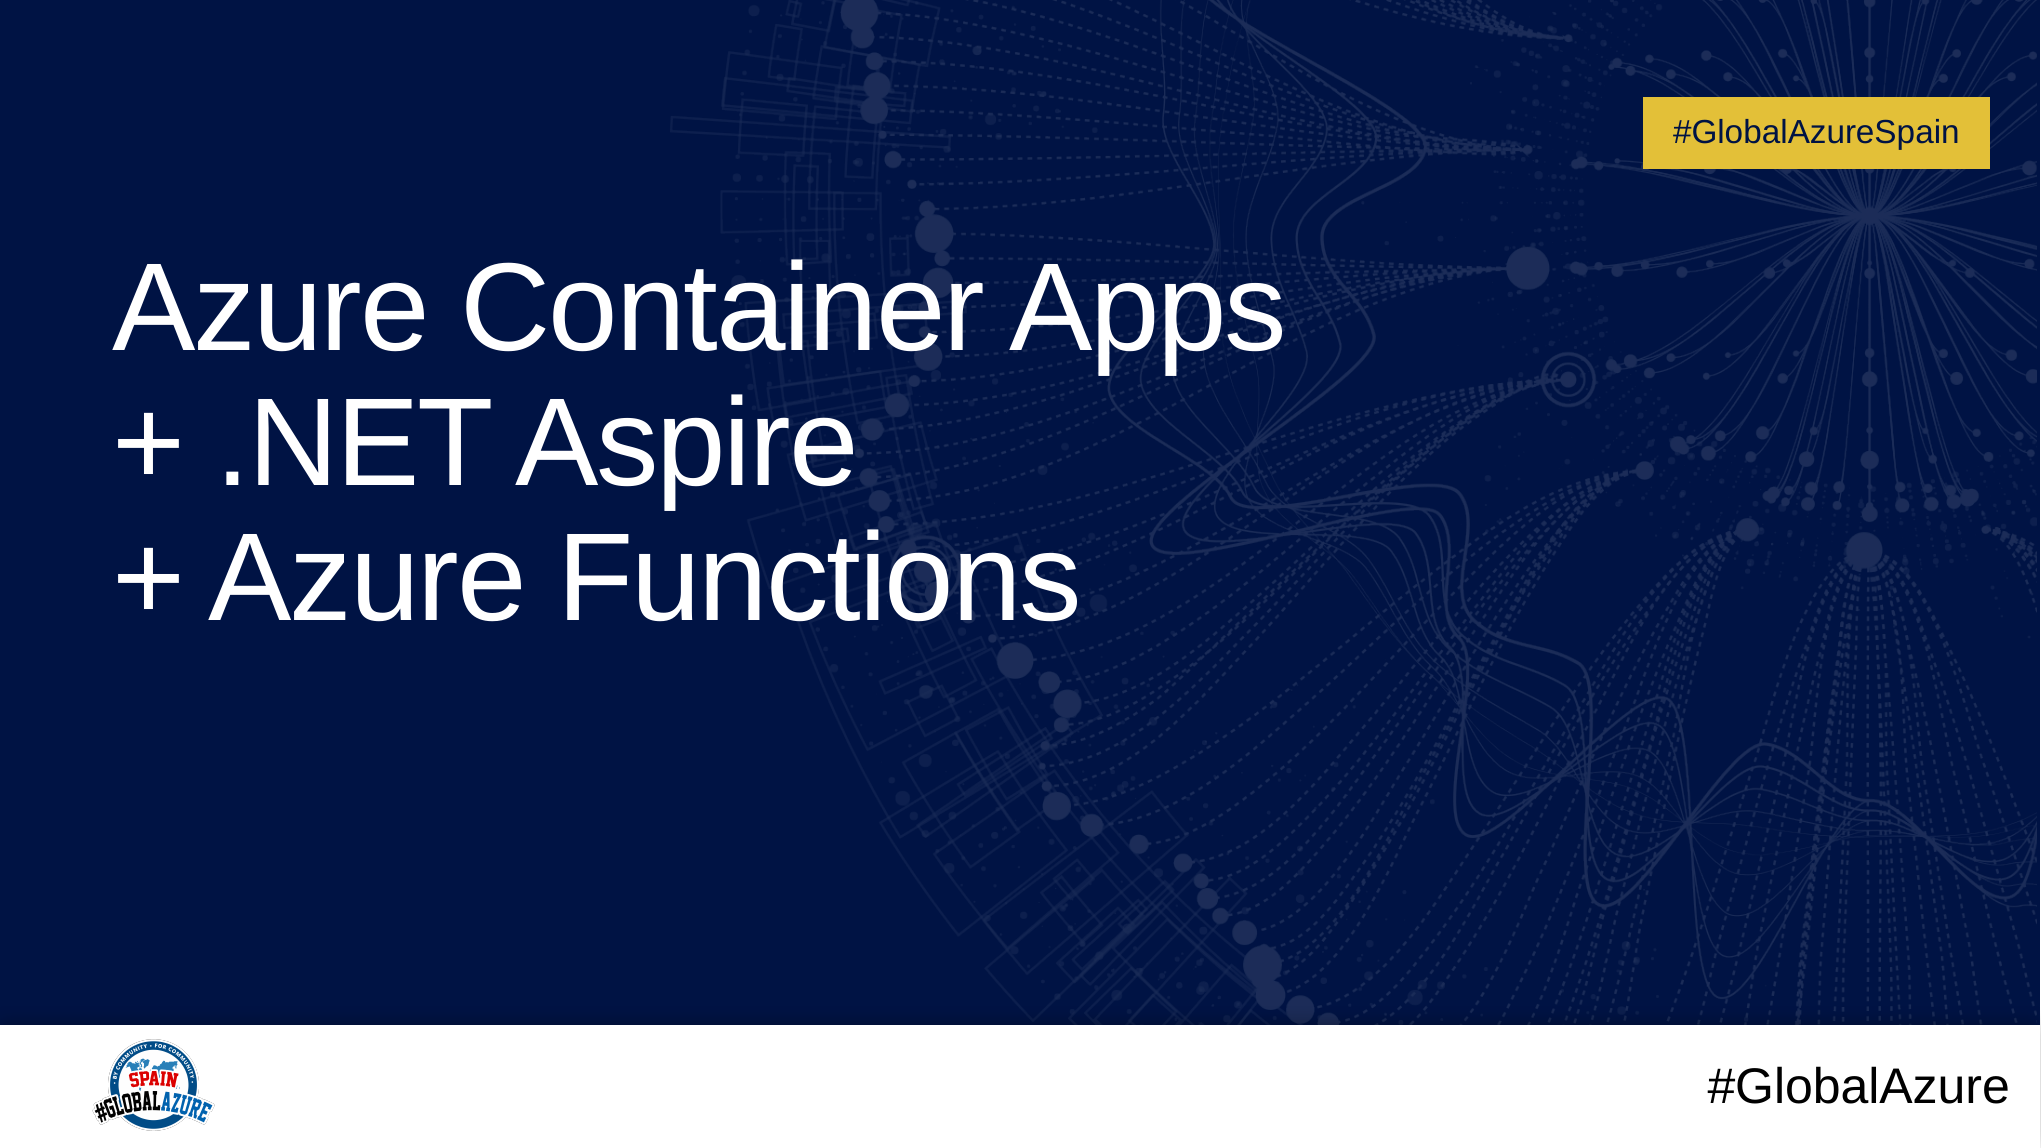

# Azure Container Apps + .NET Aspire + Azure Functions